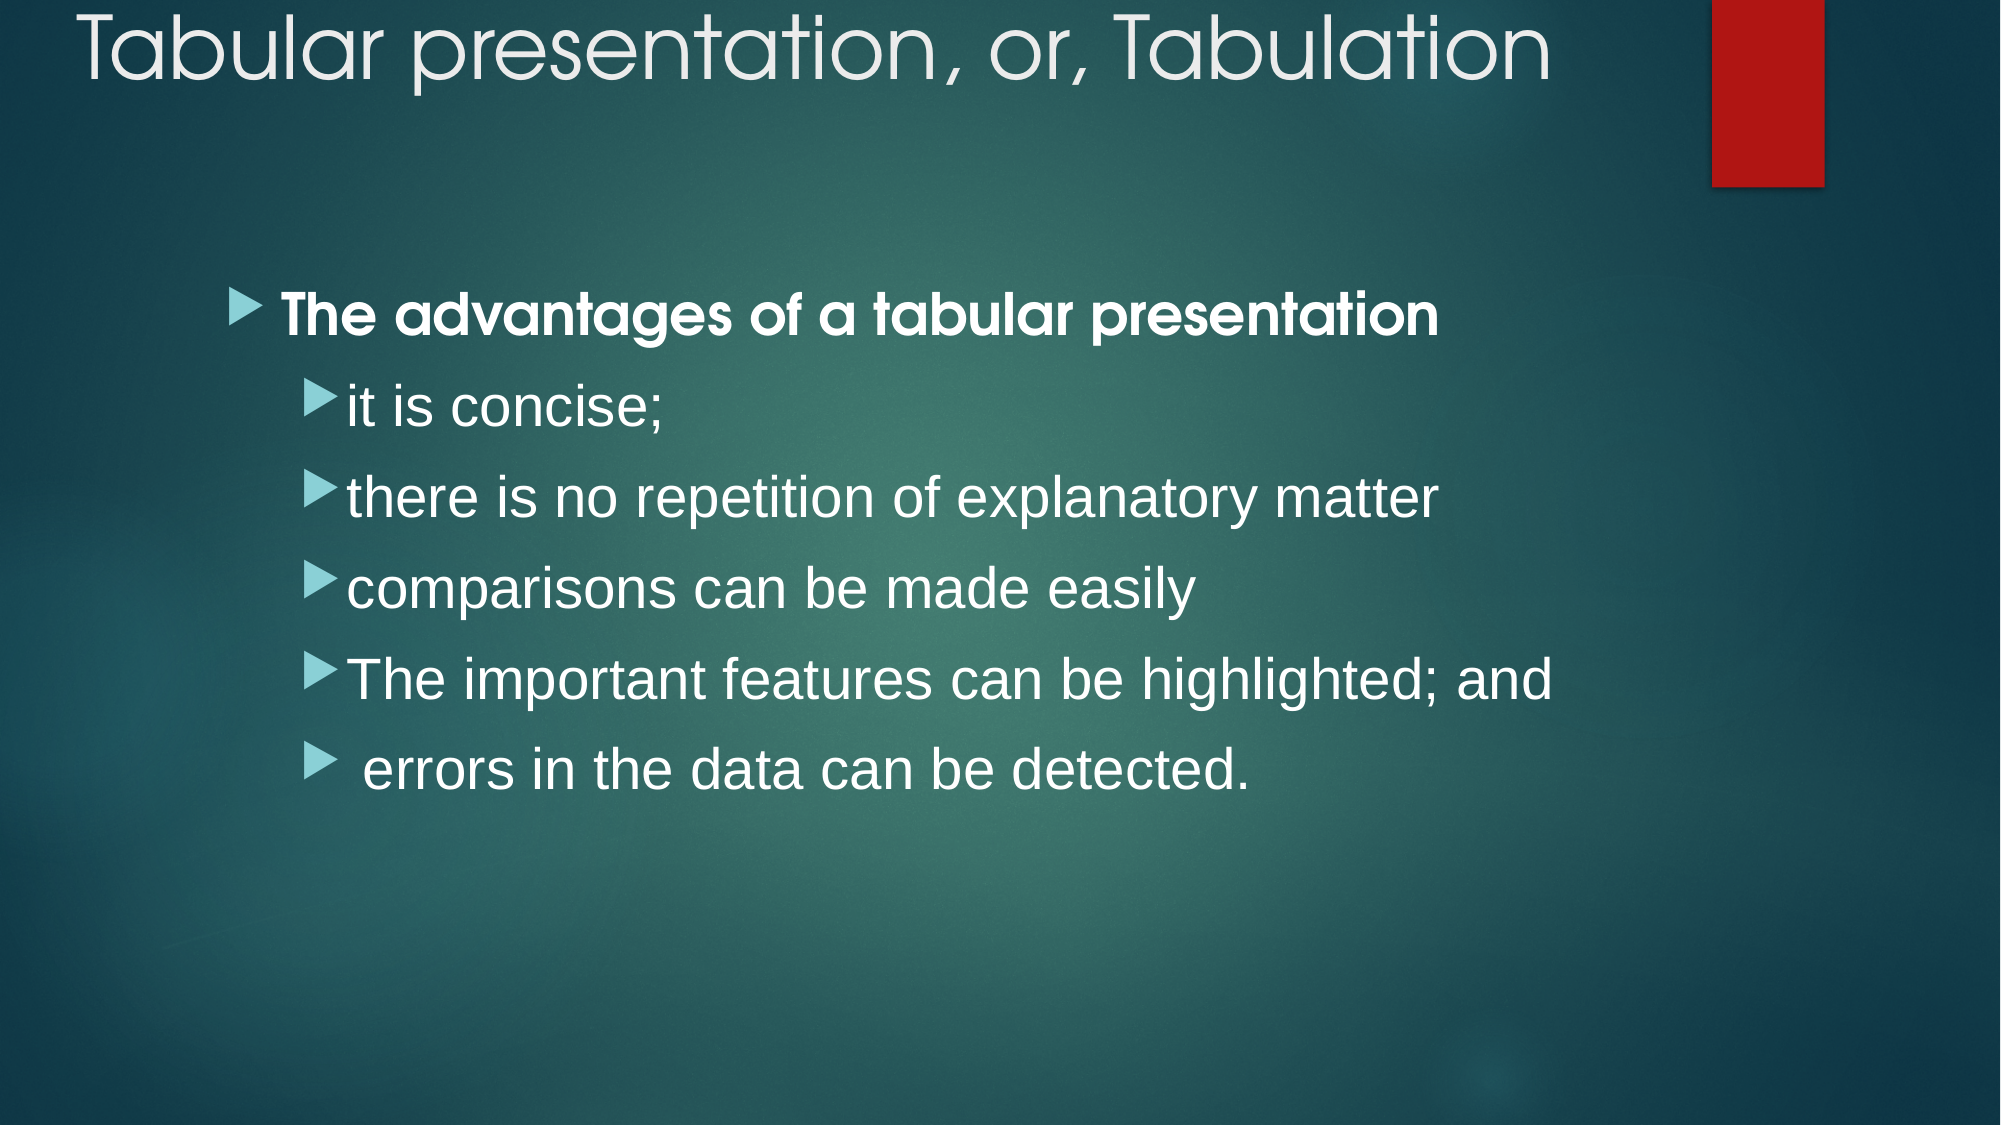

Tabular presentation, or, Tabulation
The advantages of a tabular presentation
it is concise;
there is no repetition of explanatory matter
comparisons can be made easily
The important features can be highlighted; and
 errors in the data can be detected.